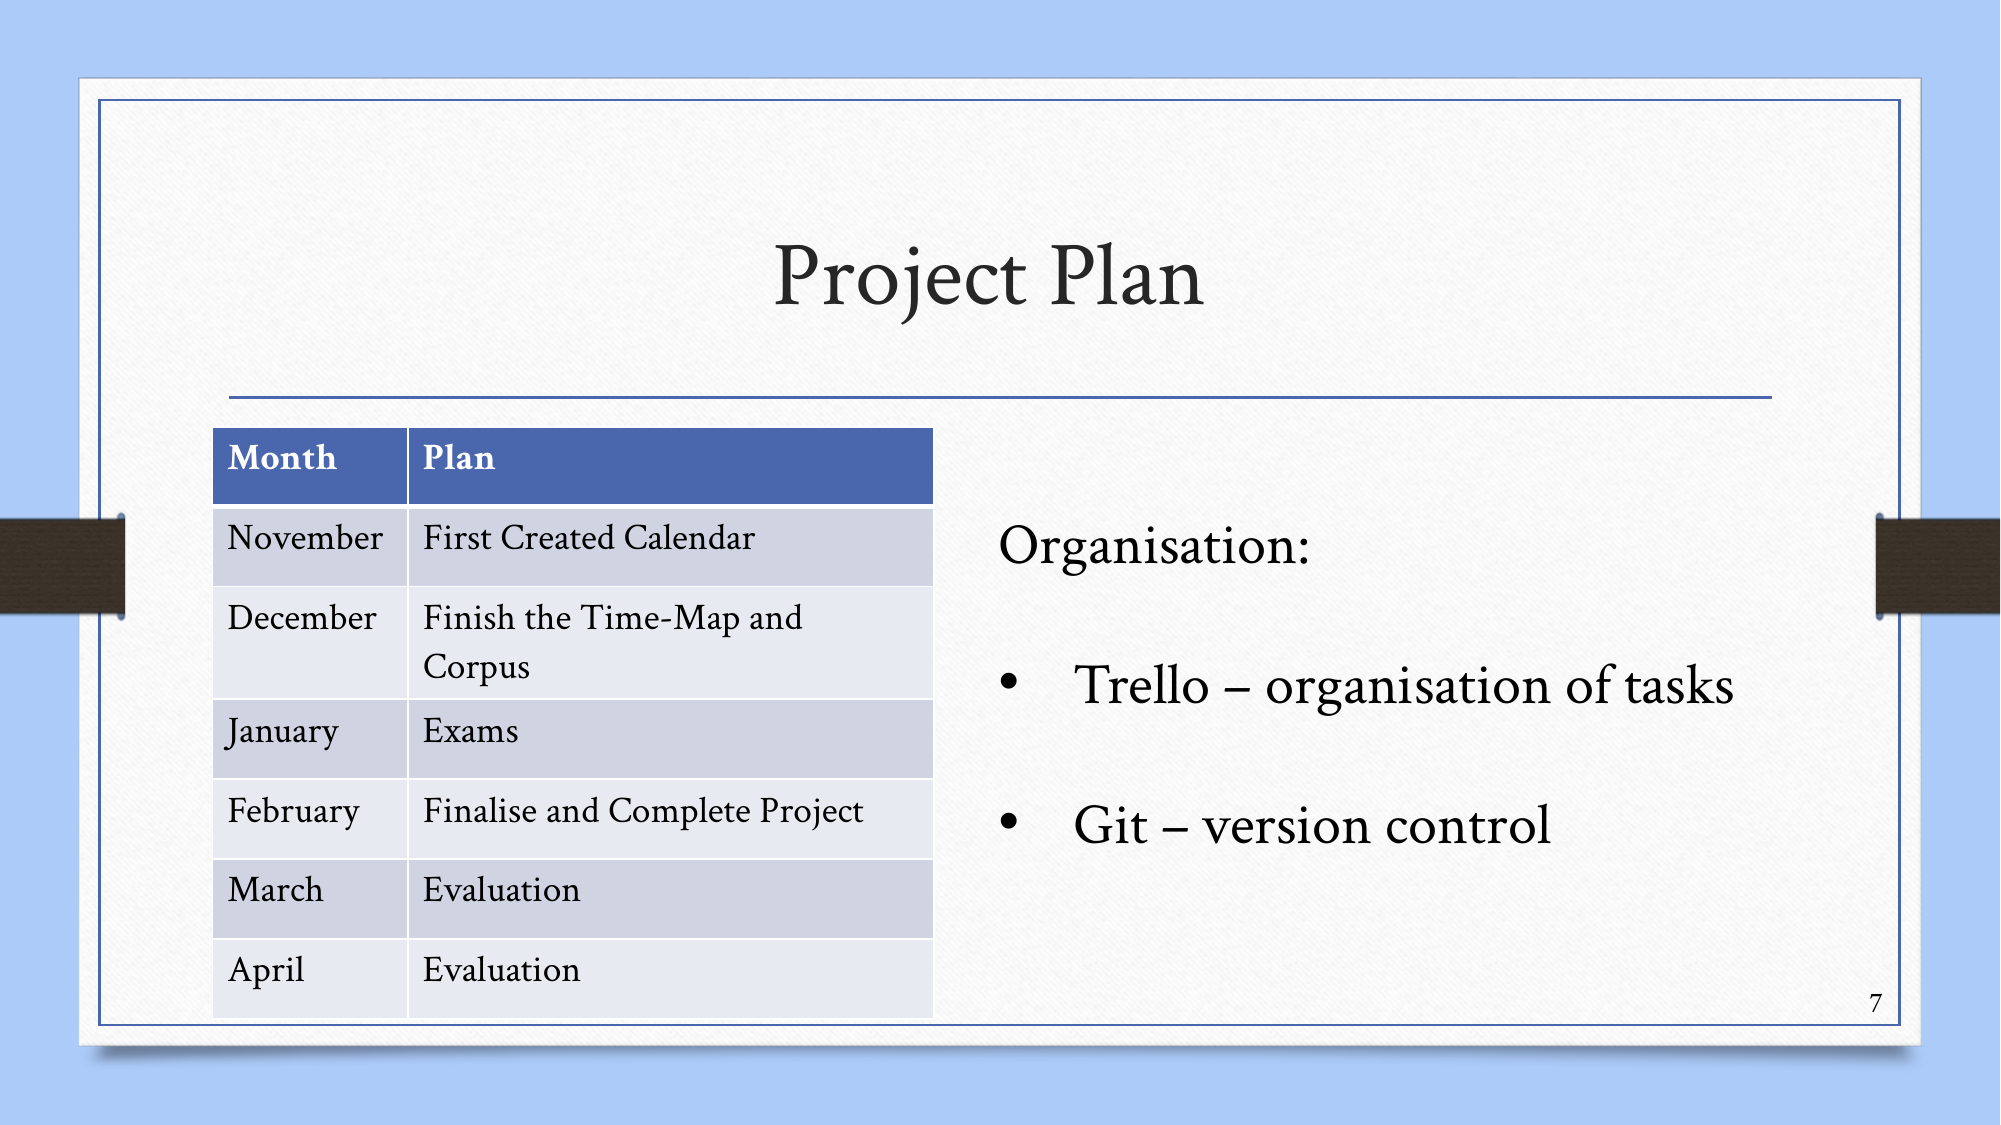

# Project Plan
| Month | Plan |
| --- | --- |
| November | First Created Calendar |
| December | Finish the Time-Map and Corpus |
| January | Exams |
| February | Finalise and Complete Project |
| March | Evaluation |
| April | Evaluation |
Organisation:

Trello – organisation of tasks

Git – version control
7